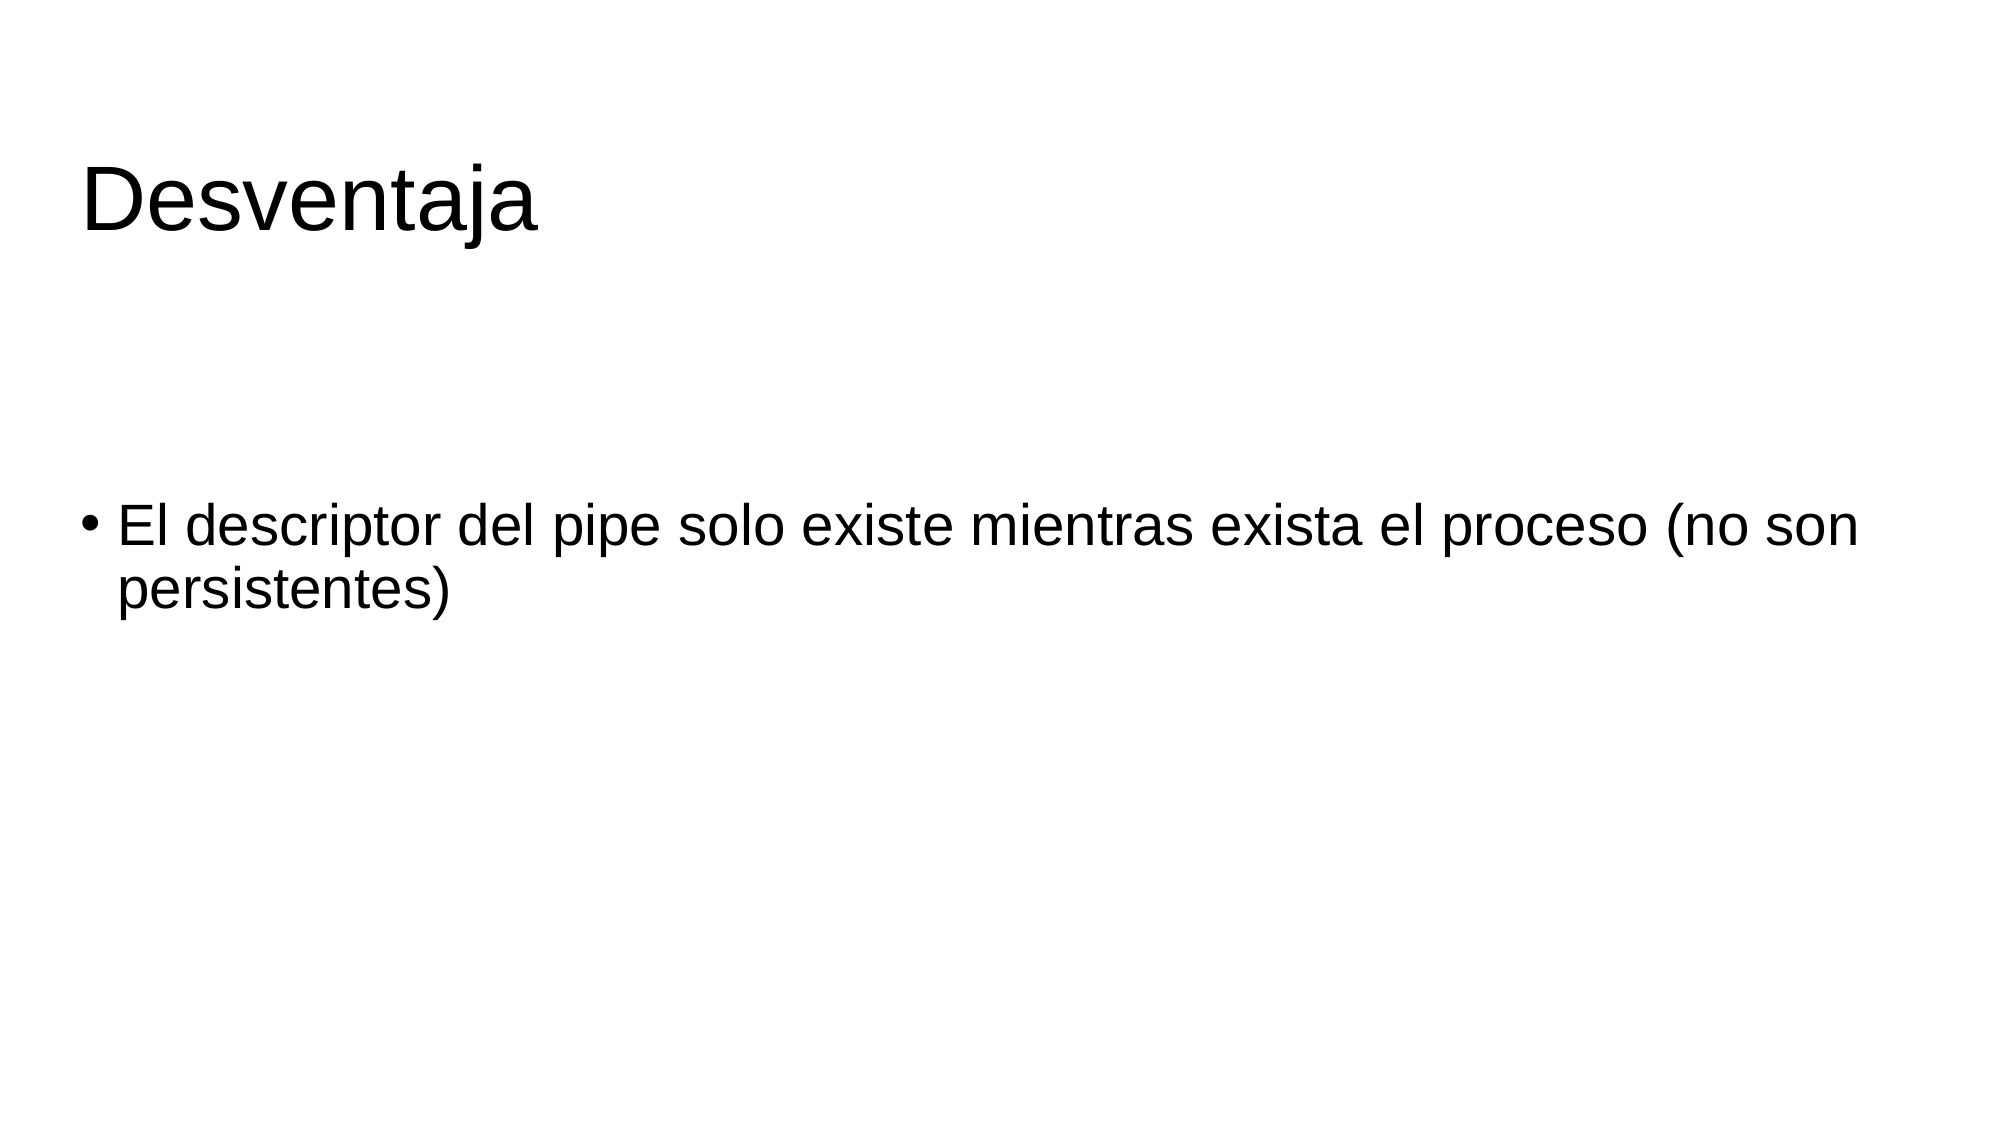

Desventaja
El descriptor del pipe solo existe mientras exista el proceso (no son persistentes)